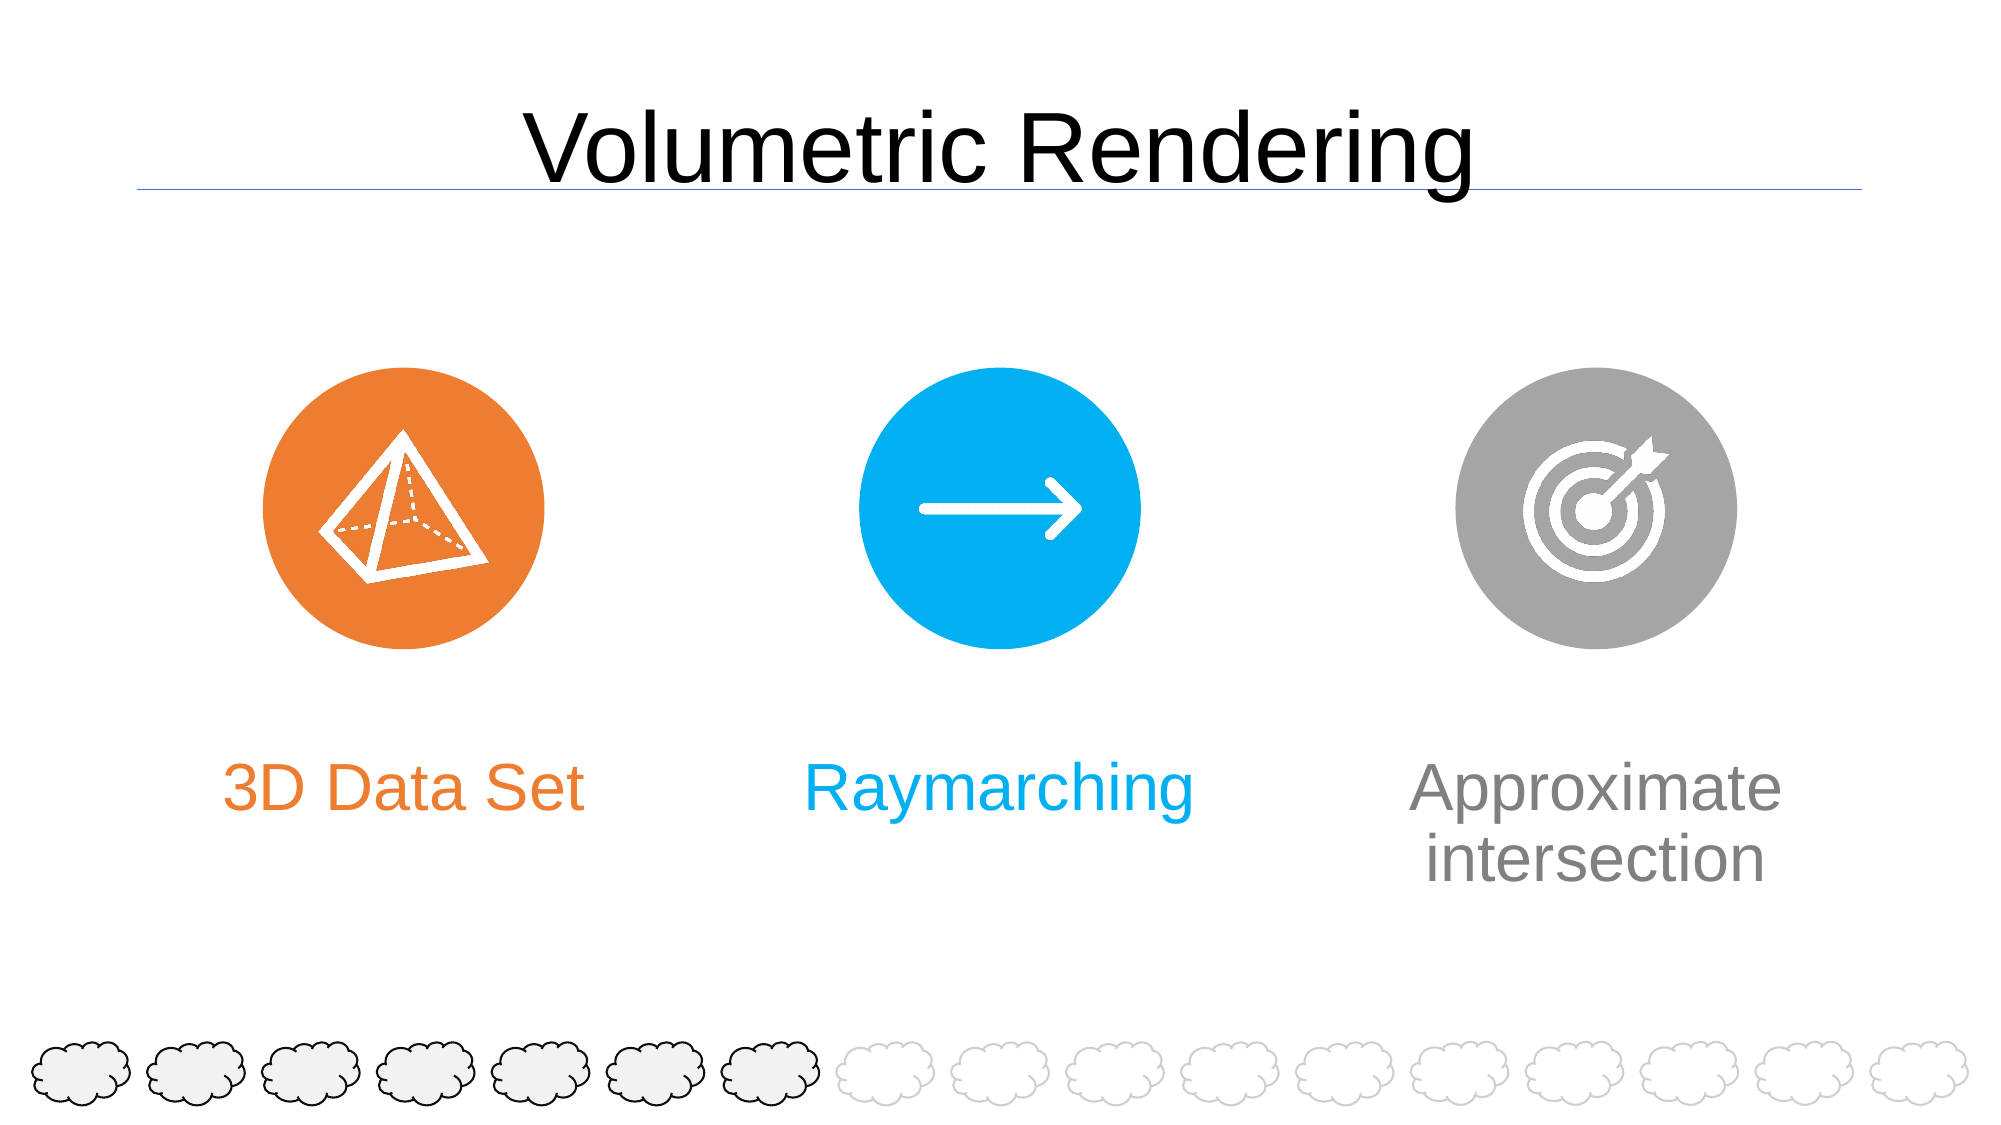

# Volumetric Rendering
3D Data Set
Raymarching
Approximate intersection